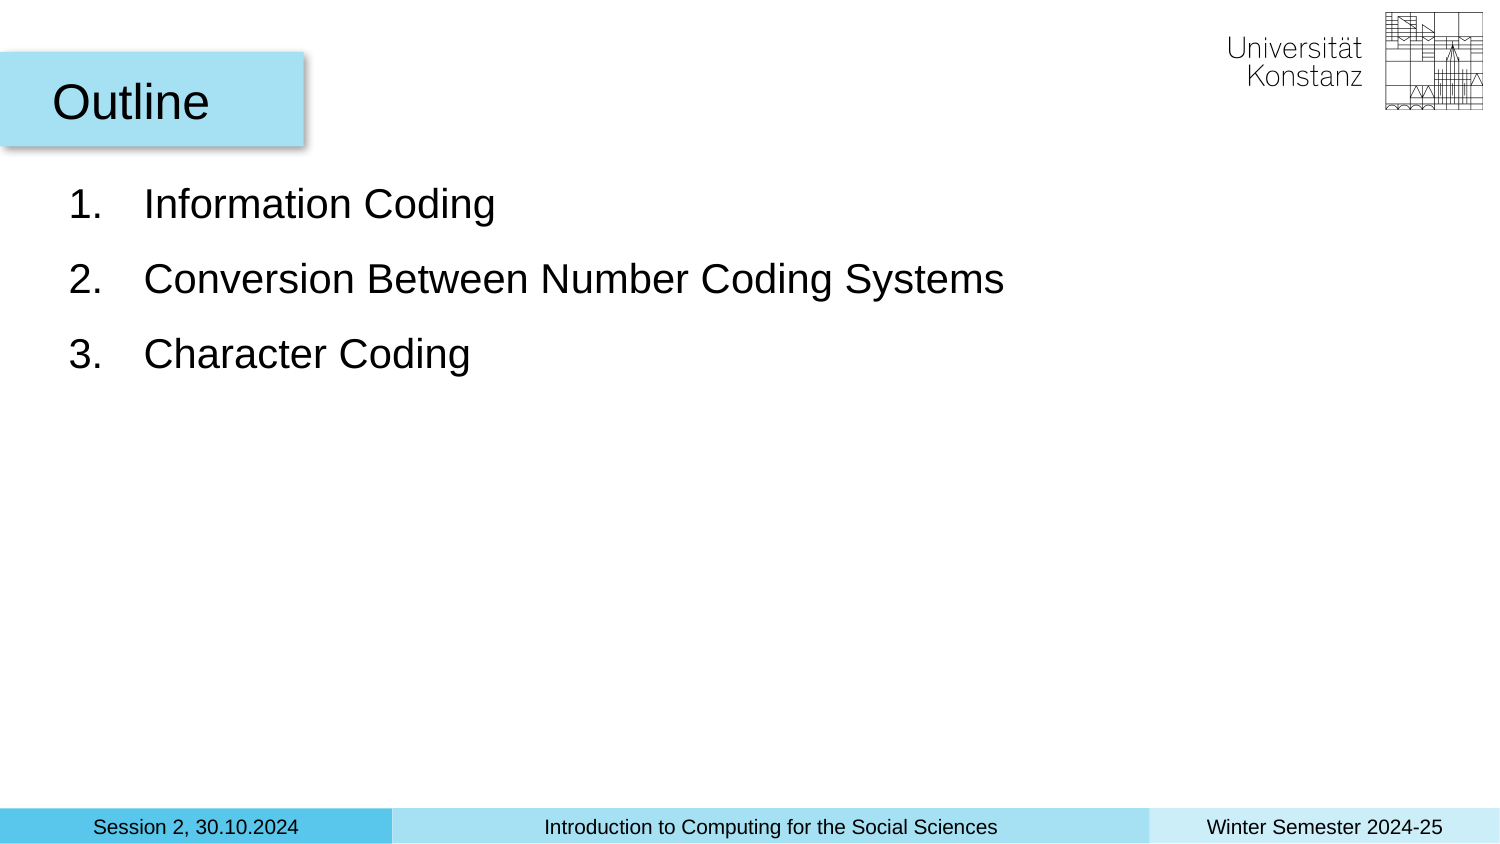

Outline
Information Coding
Conversion Between Number Coding Systems
Character Coding